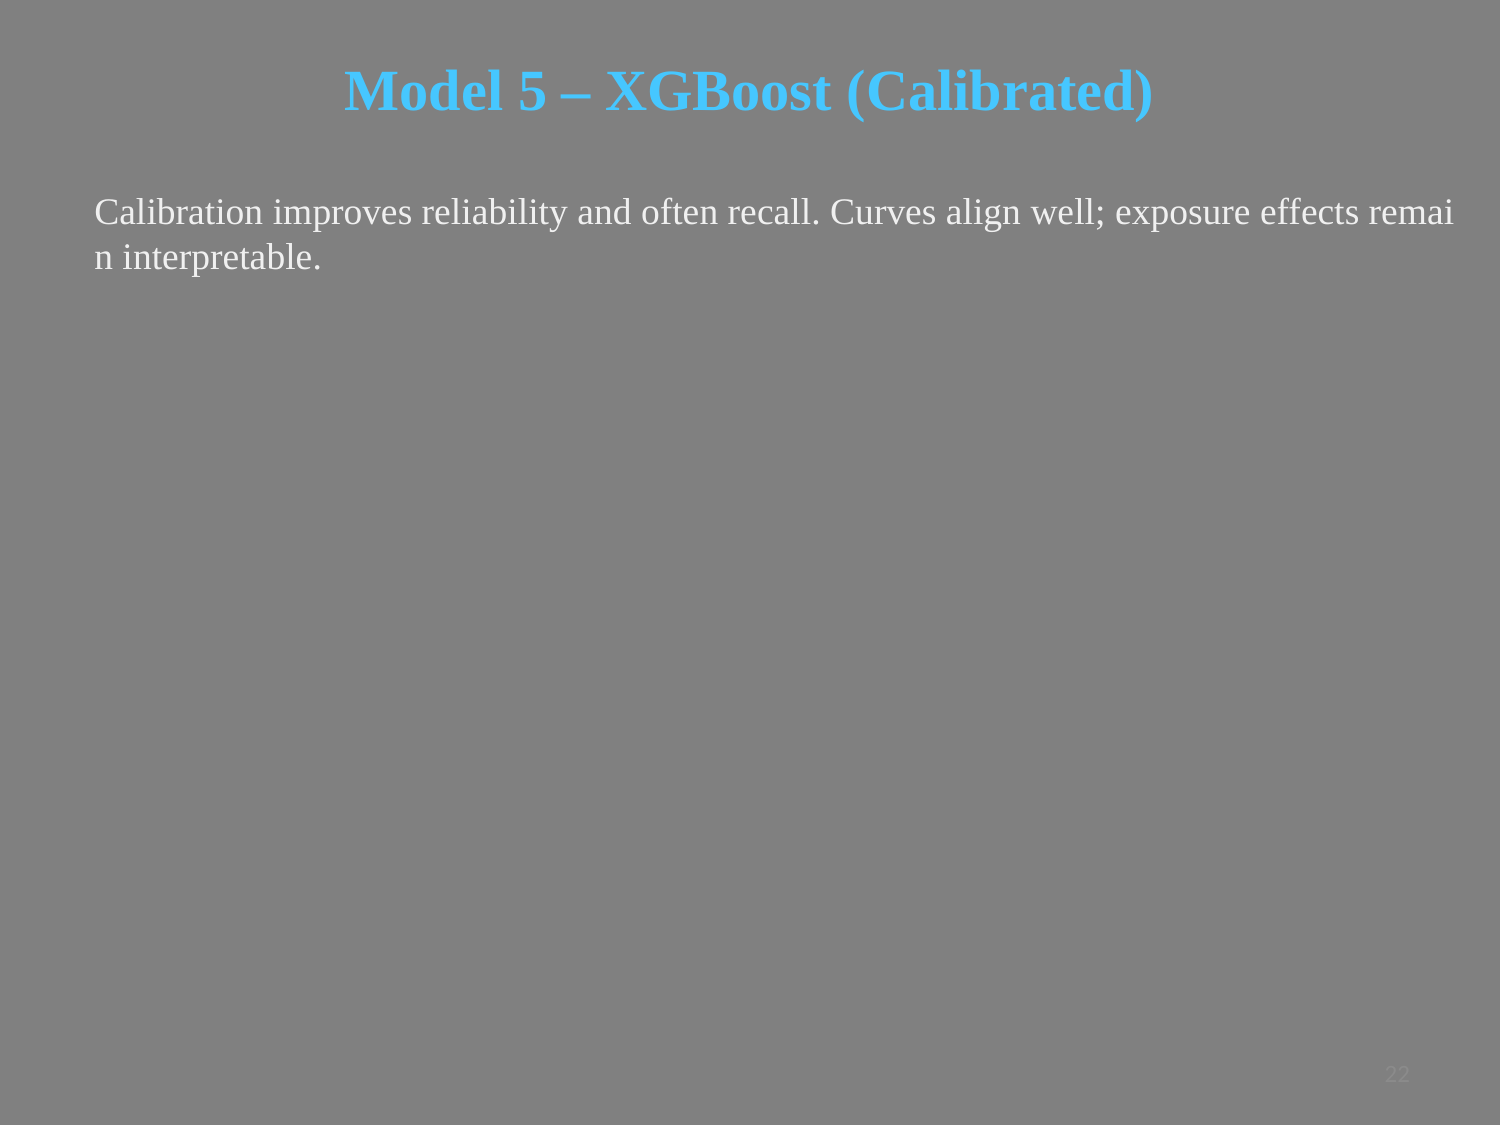

Model 5 – XGBoost (Calibrated)
Calibration improves reliability and often recall. Curves align well; exposure effects remai
n interpretable.
22